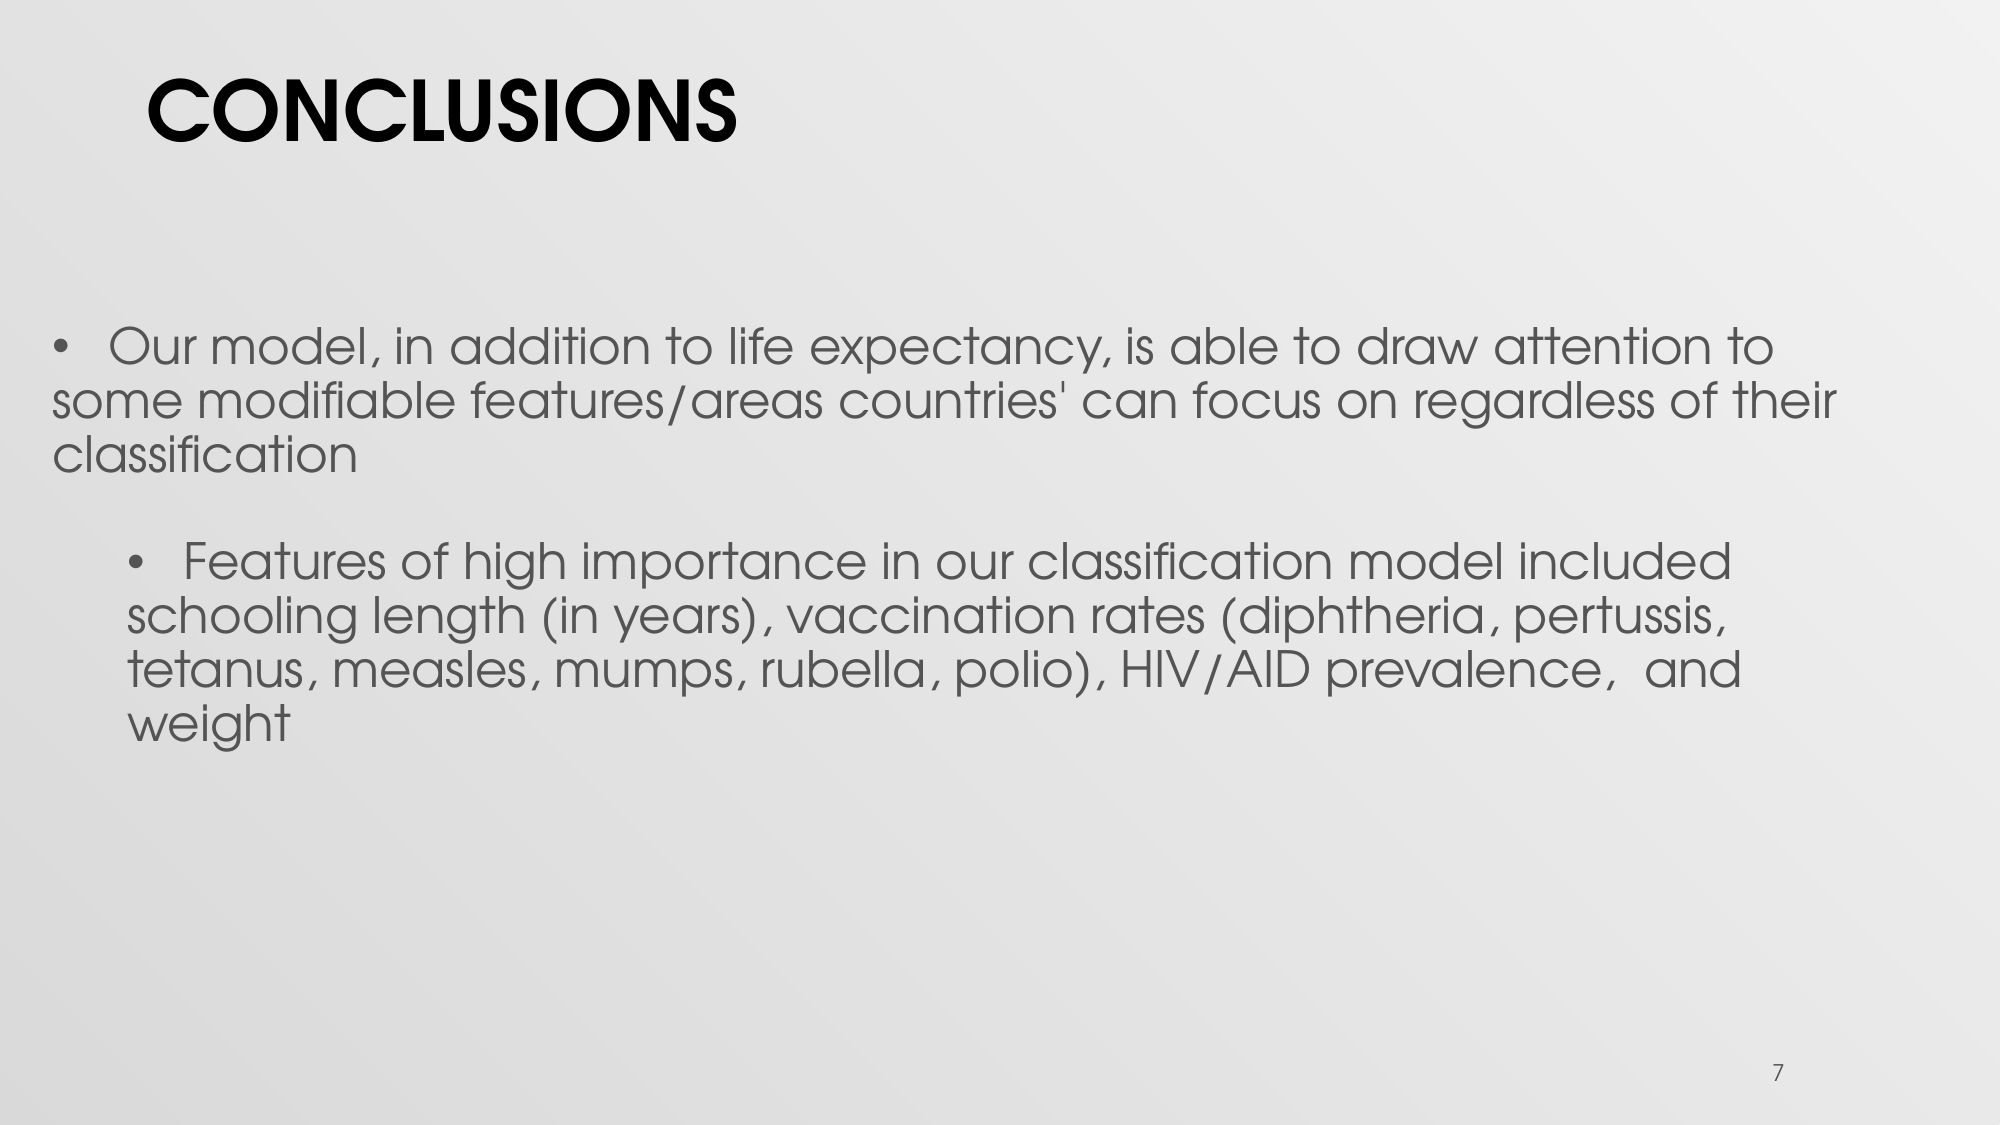

CONCLUSIONS
Our model, in addition to life expectancy, is able to draw attention to
some modifiable features/areas countries' can focus on regardless of their
classification

Features of high importance in our classification model included
schooling length (in years), vaccination rates (diphtheria, pertussis, tetanus, measles, mumps, rubella, polio), HIV/AID prevalence,  and weight

7